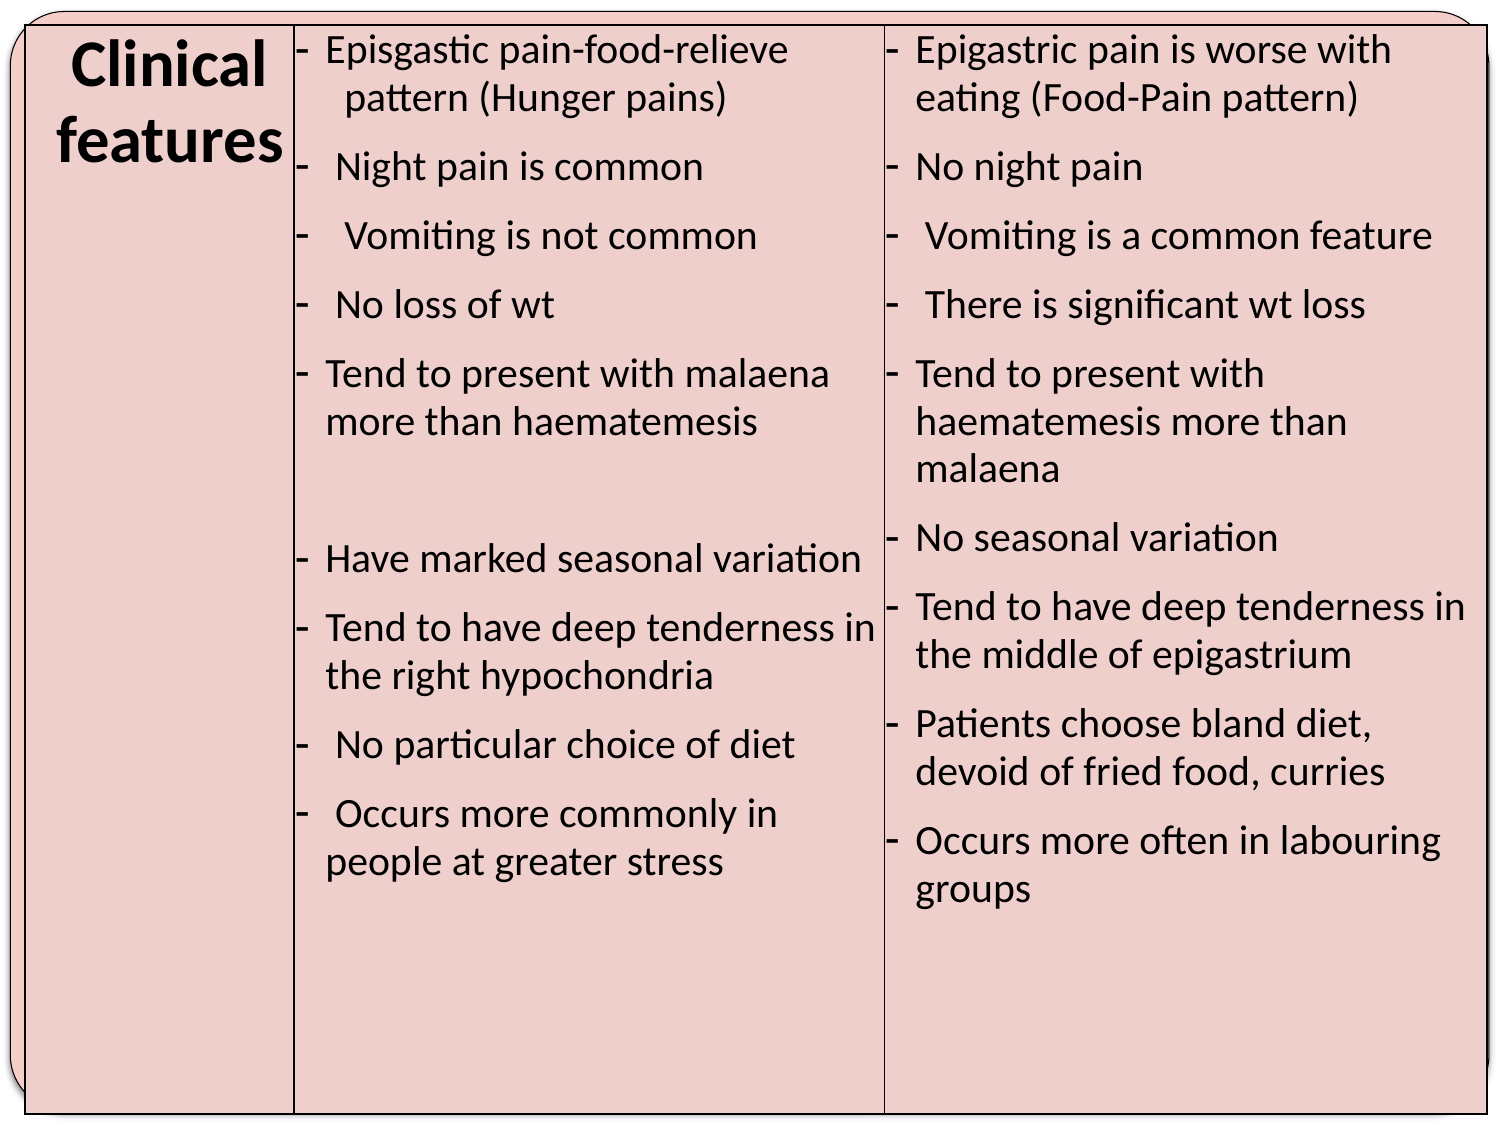

| Clinical features | Episgastic pain-food-relieve pattern (Hunger pains) Night pain is common Vomiting is not common No loss of wt Tend to present with malaena more than haematemesis Have marked seasonal variation Tend to have deep tenderness in the right hypochondria No particular choice of diet Occurs more commonly in people at greater stress | Epigastric pain is worse with eating (Food-Pain pattern) No night pain Vomiting is a common feature There is significant wt loss Tend to present with haematemesis more than malaena No seasonal variation Tend to have deep tenderness in the middle of epigastrium Patients choose bland diet, devoid of fried food, curries Occurs more often in labouring groups |
| --- | --- | --- |
178